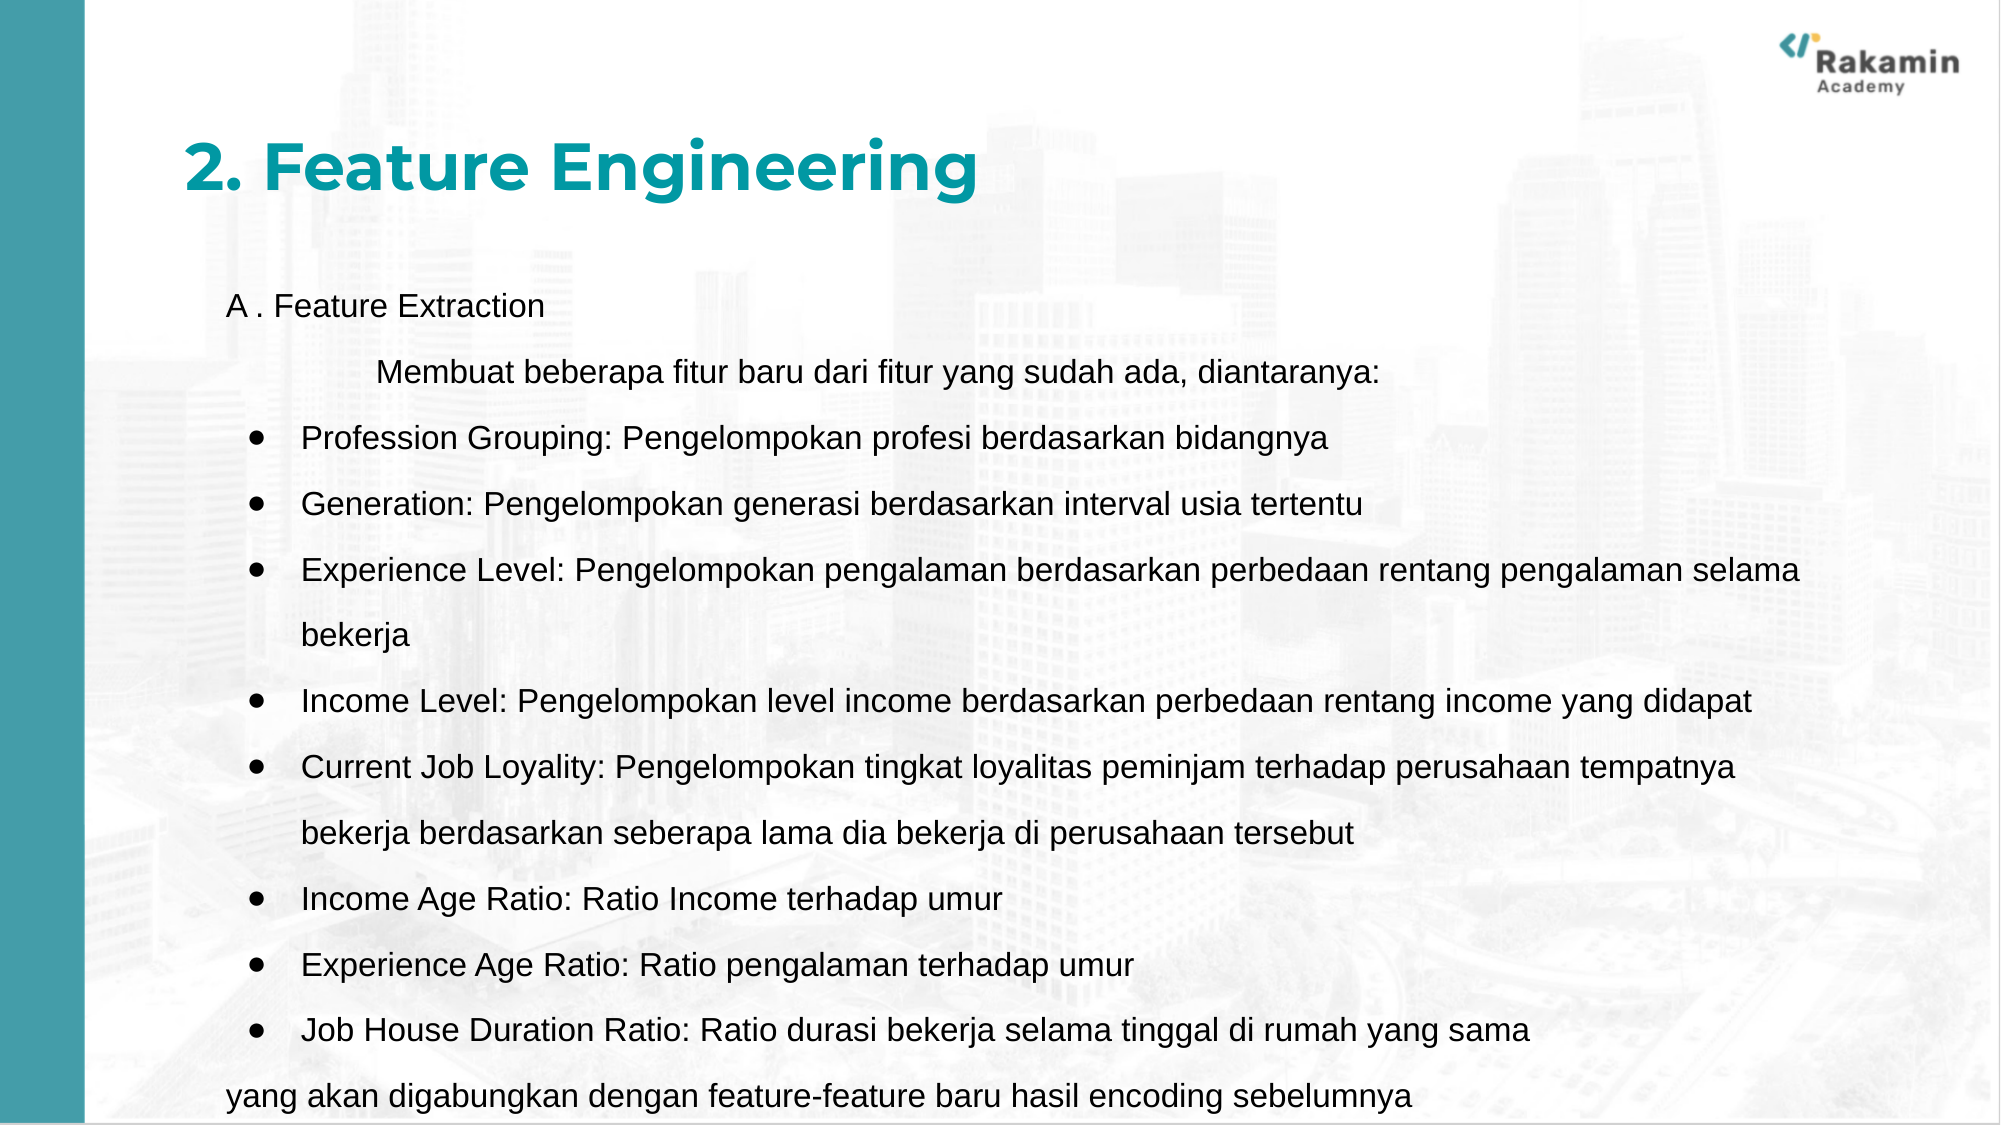

2. Feature Engineering
A . Feature Extraction
	Membuat beberapa fitur baru dari fitur yang sudah ada, diantaranya:
Profession Grouping: Pengelompokan profesi berdasarkan bidangnya
Generation: Pengelompokan generasi berdasarkan interval usia tertentu
Experience Level: Pengelompokan pengalaman berdasarkan perbedaan rentang pengalaman selama bekerja
Income Level: Pengelompokan level income berdasarkan perbedaan rentang income yang didapat
Current Job Loyality: Pengelompokan tingkat loyalitas peminjam terhadap perusahaan tempatnya bekerja berdasarkan seberapa lama dia bekerja di perusahaan tersebut
Income Age Ratio: Ratio Income terhadap umur
Experience Age Ratio: Ratio pengalaman terhadap umur
Job House Duration Ratio: Ratio durasi bekerja selama tinggal di rumah yang sama
yang akan digabungkan dengan feature-feature baru hasil encoding sebelumnya